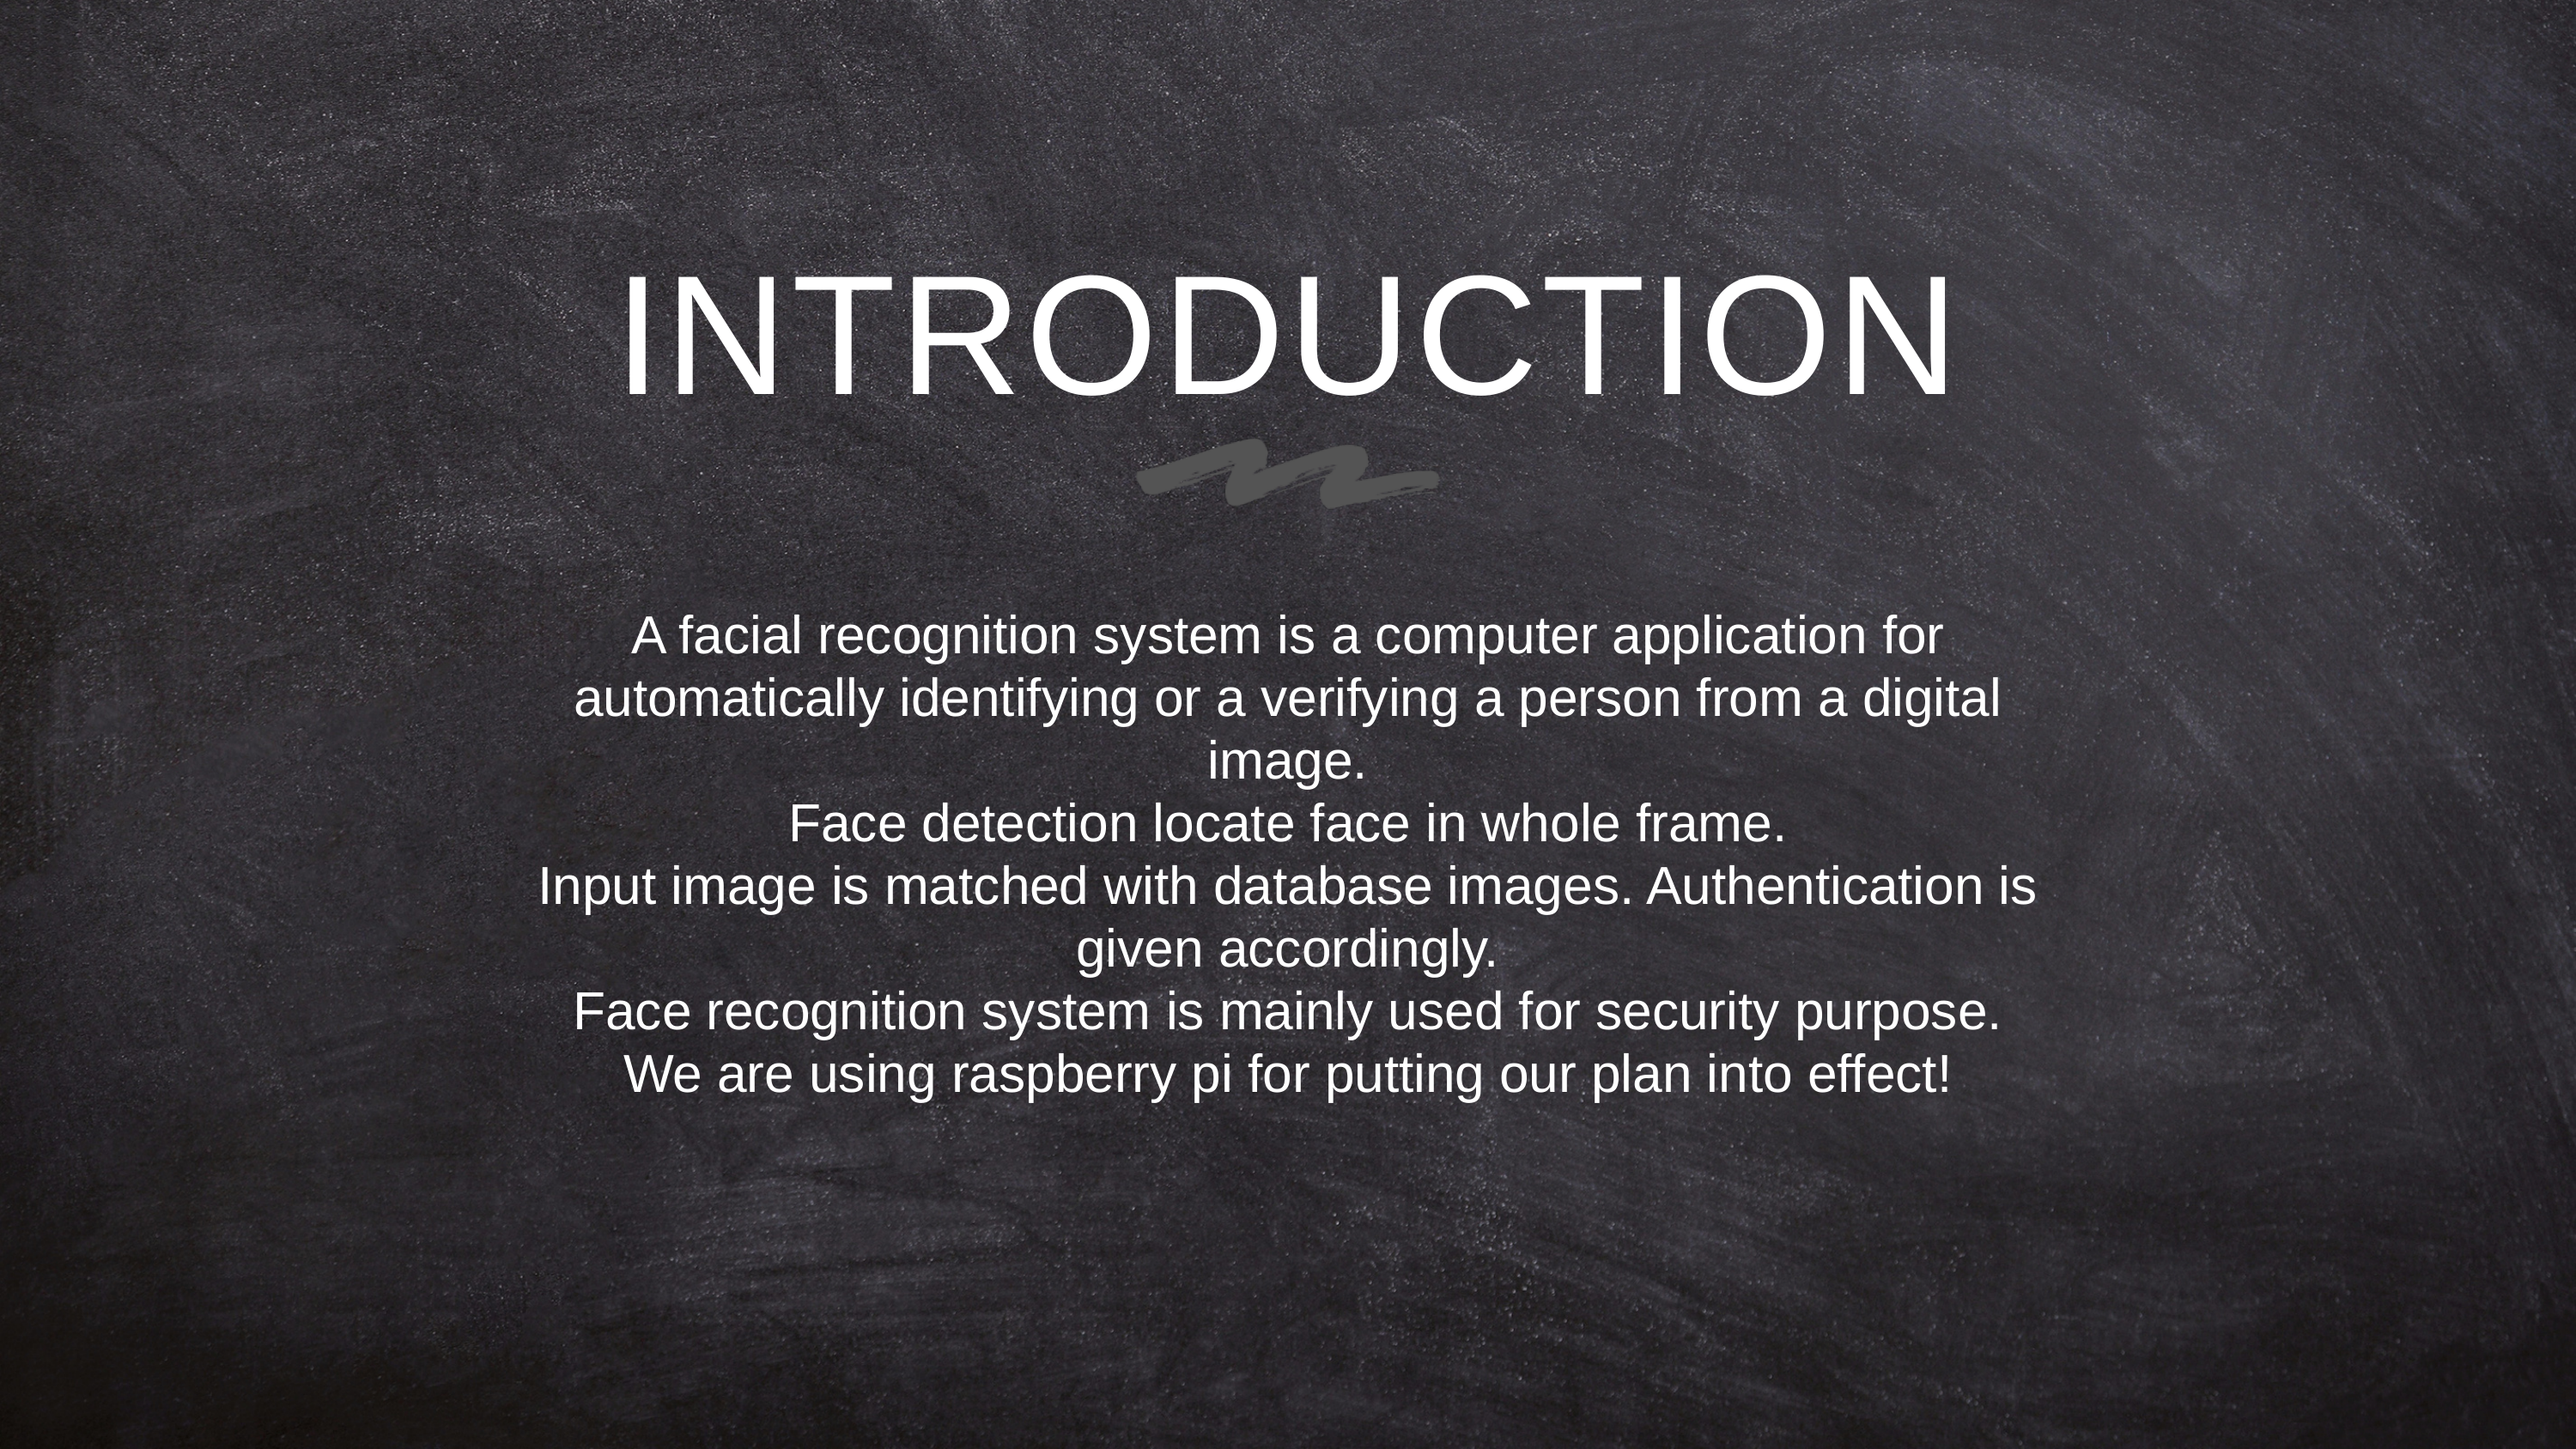

INTRODUCTION

A facial recognition system is a computer application for automatically identifying or a verifying a person from a digital
image.
Face detection locate face in whole frame.
Input image is matched with database images. Authentication is given accordingly.
Face recognition system is mainly used for security purpose.
We are using raspberry pi for putting our plan into effect!